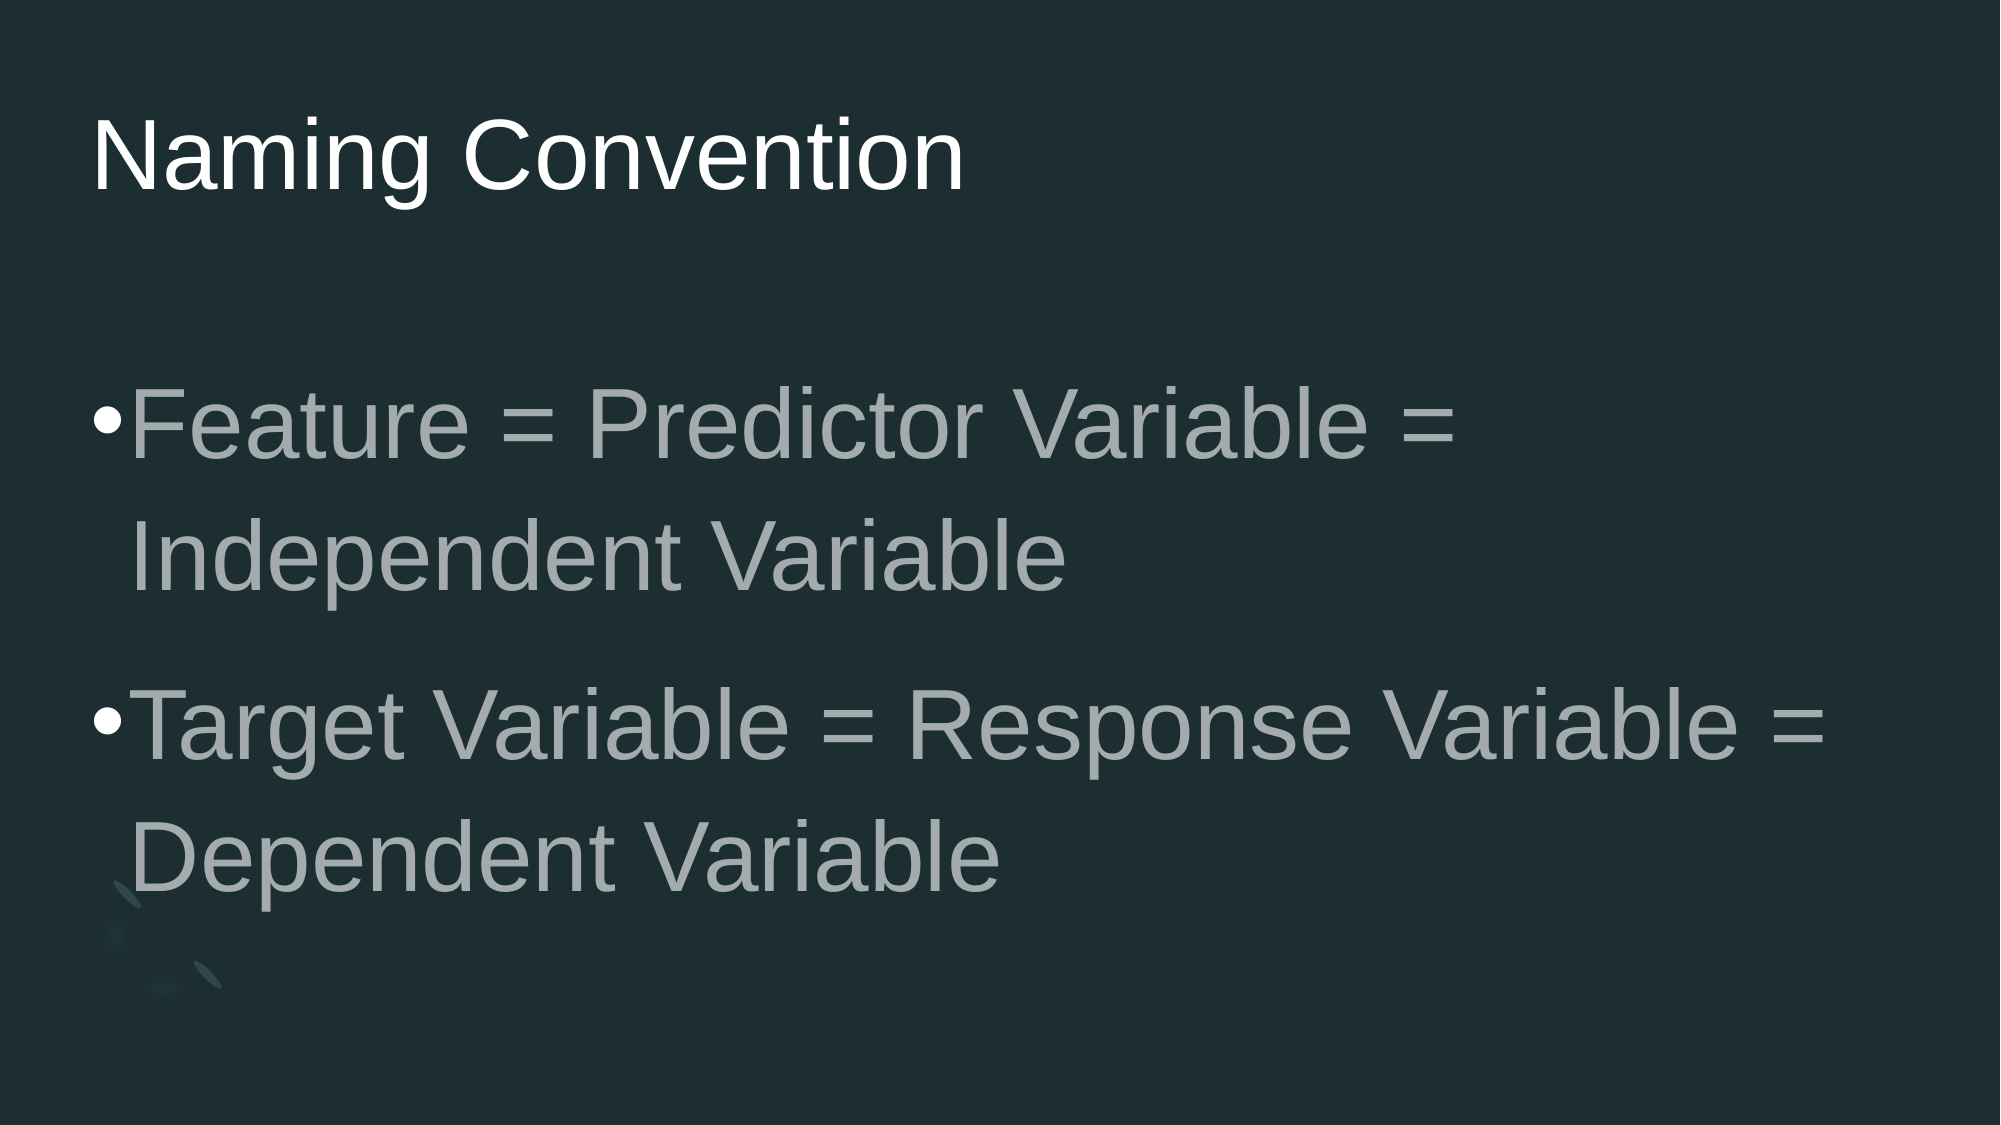

# Naming Convention
Feature = Predictor Variable = Independent Variable
Target Variable = Response Variable = Dependent Variable